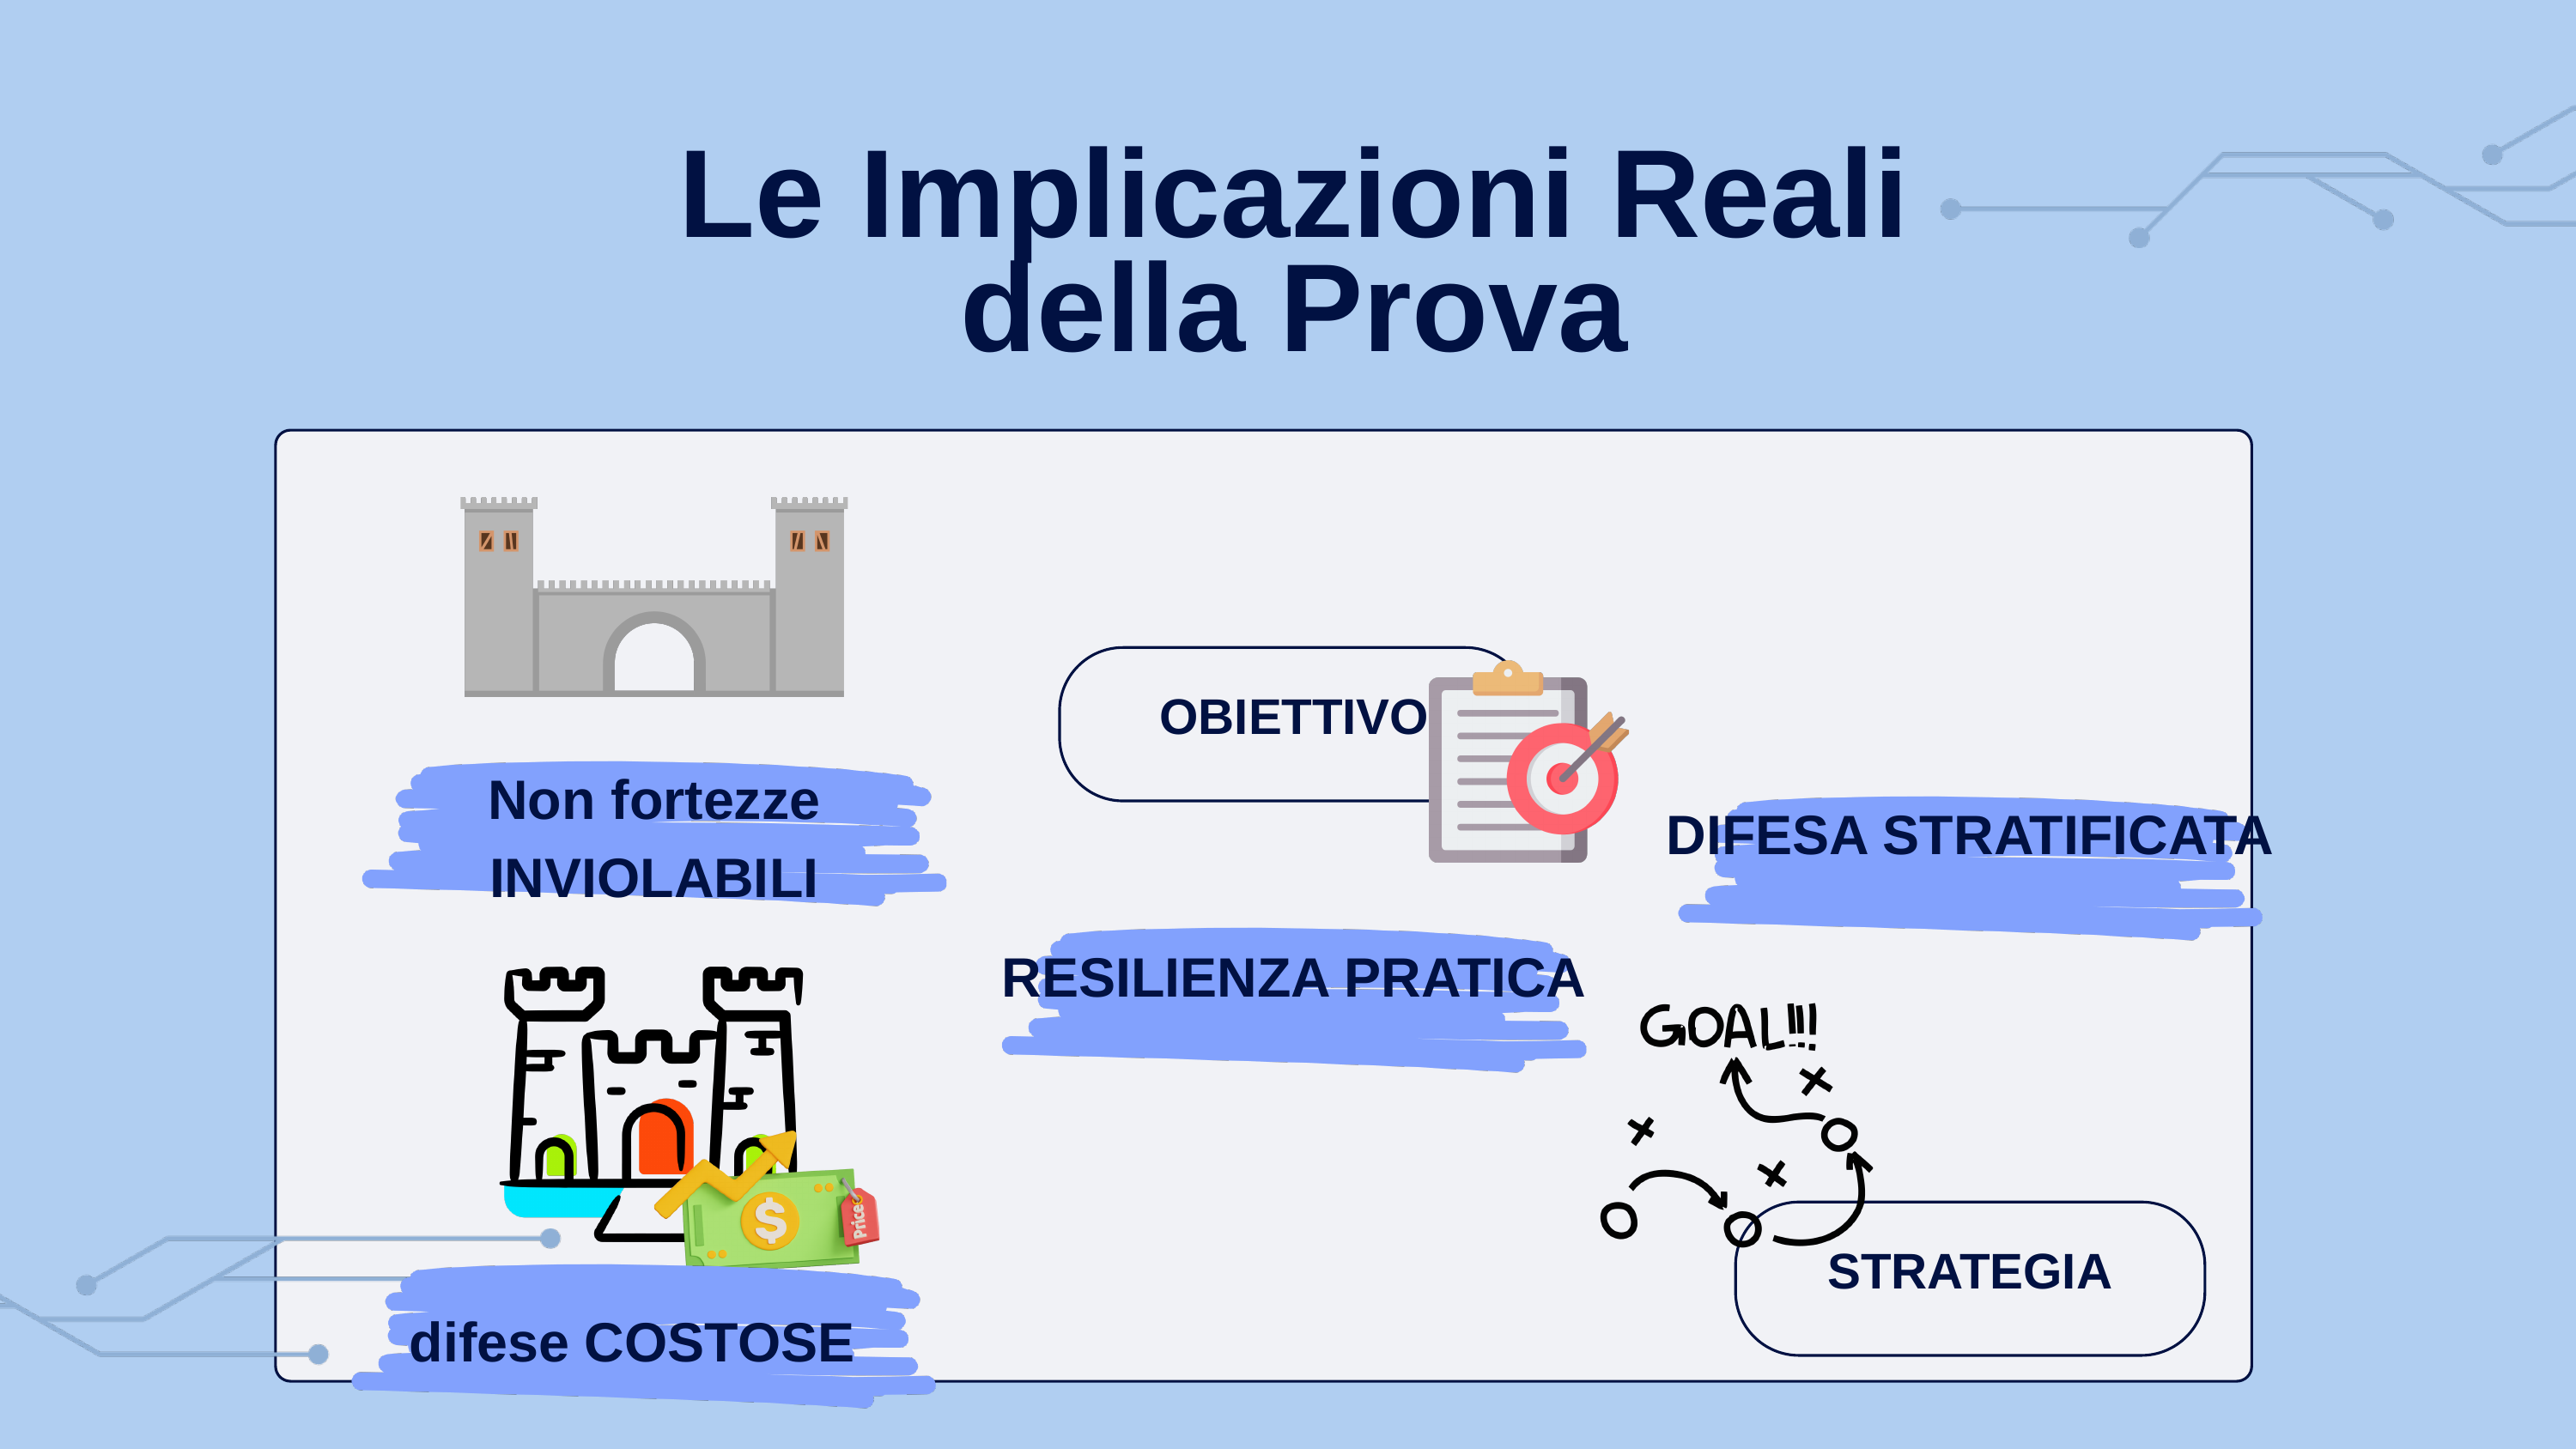

Le Implicazioni Reali della Prova

OBIETTIVO

Non fortezze INVIOLABILI

DIFESA STRATIFICATA

RESILIENZA PRATICA

STRATEGIA

difese COSTOSE